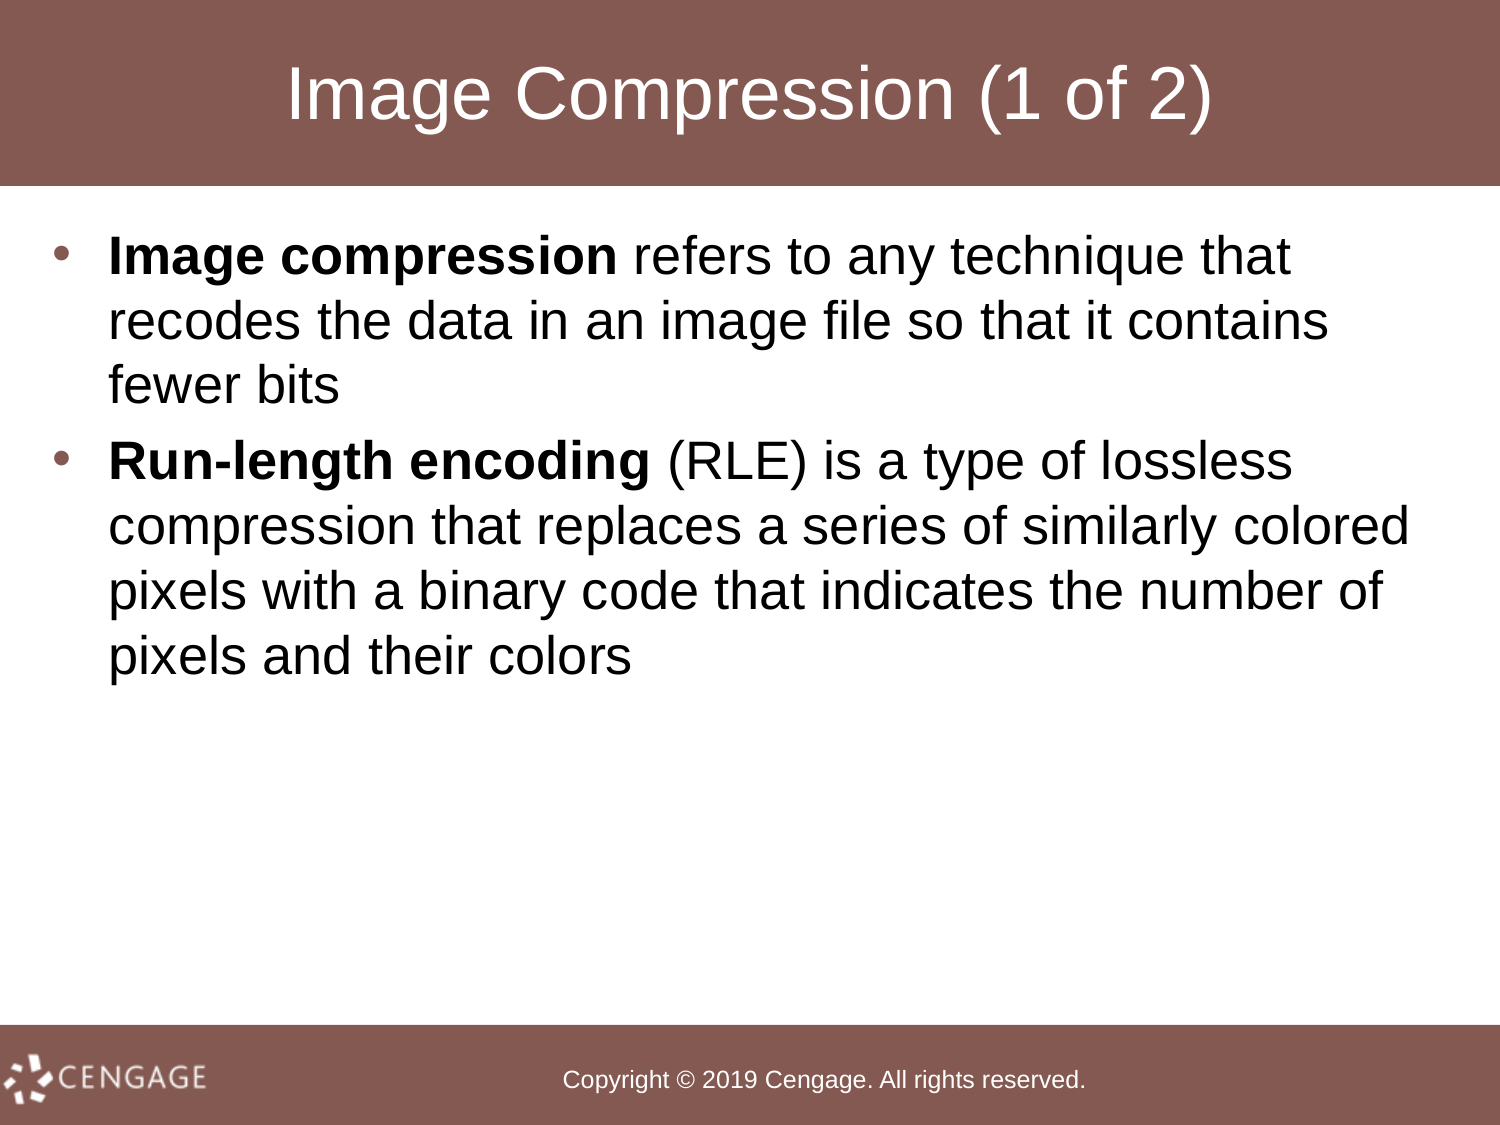

# Image Compression (1 of 2)
Image compression refers to any technique that recodes the data in an image file so that it contains fewer bits
Run-length encoding (RLE) is a type of lossless compression that replaces a series of similarly colored pixels with a binary code that indicates the number of pixels and their colors